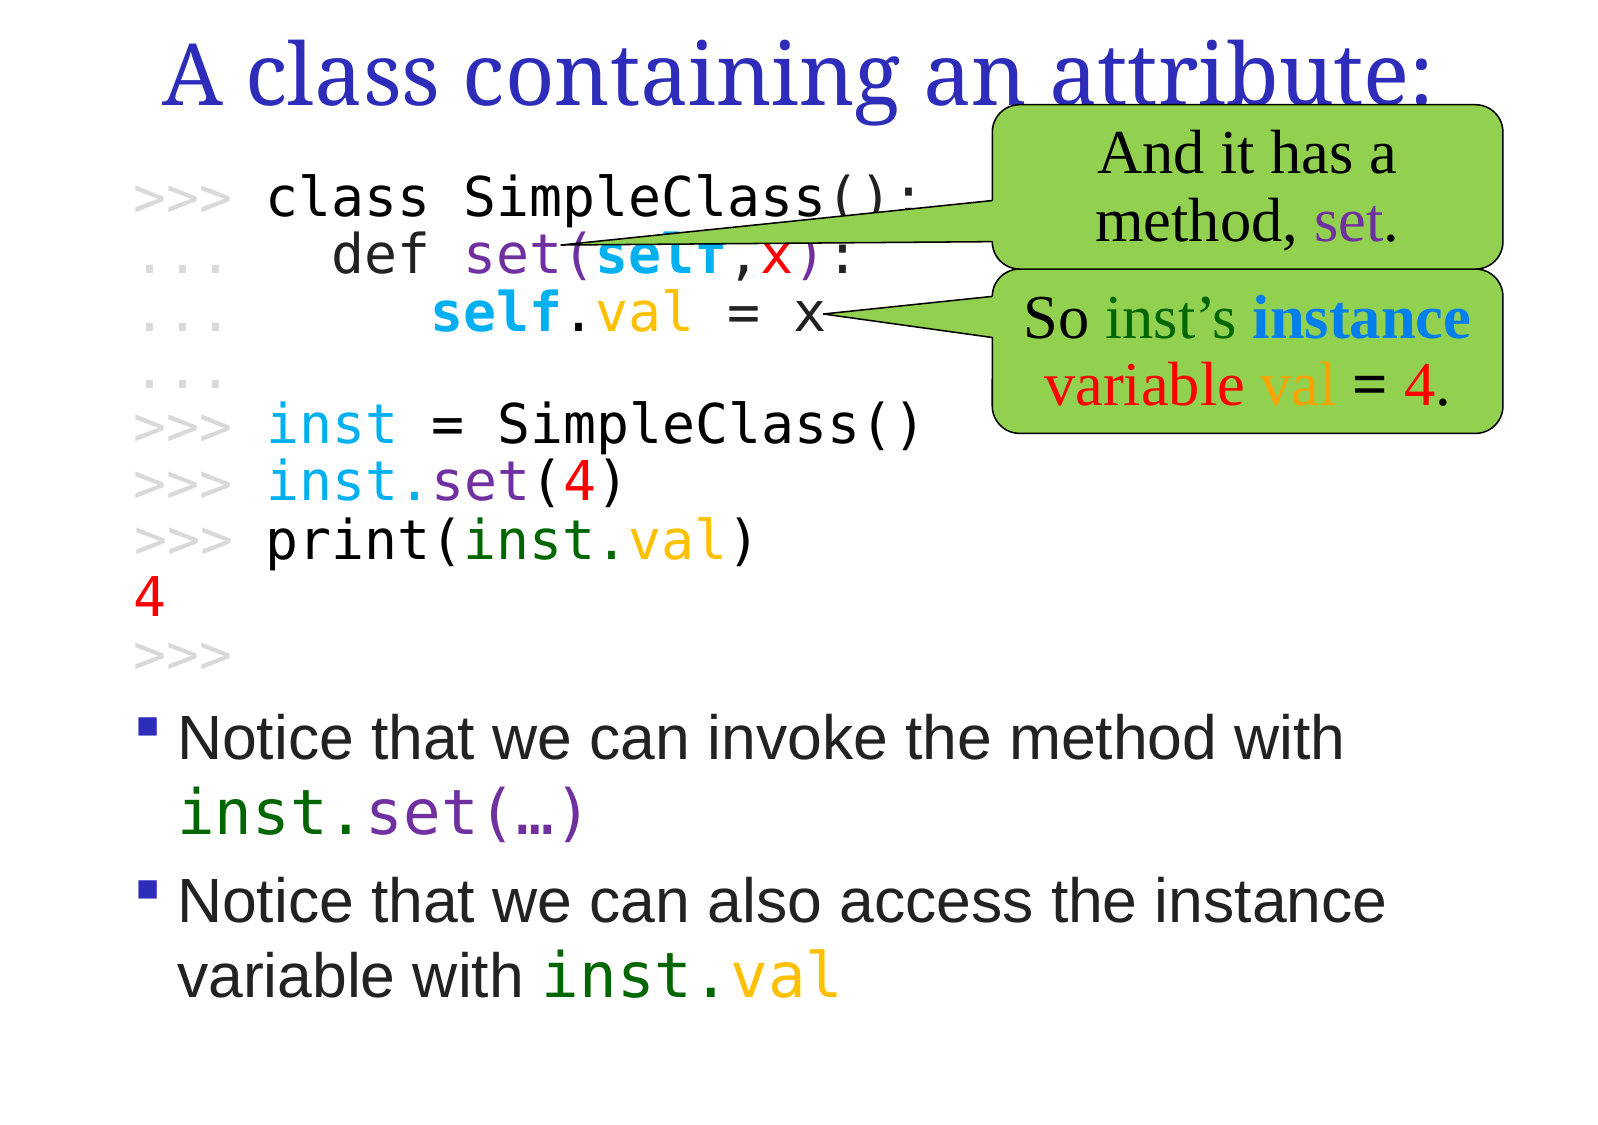

A class containing an attribute:
And it has a method, set.
>>> class SimpleClass():
...   def set(self,x):
...      self.val = x
...
>>>
>>>
>>> print(inst.val)
4
>>>
Notice that we can invoke the method with inst.set(…)
Notice that we can also access the instance variable with inst.val

So inst’s instance variable val = 4.
inst = SimpleClass()
inst.set(4)
>>>